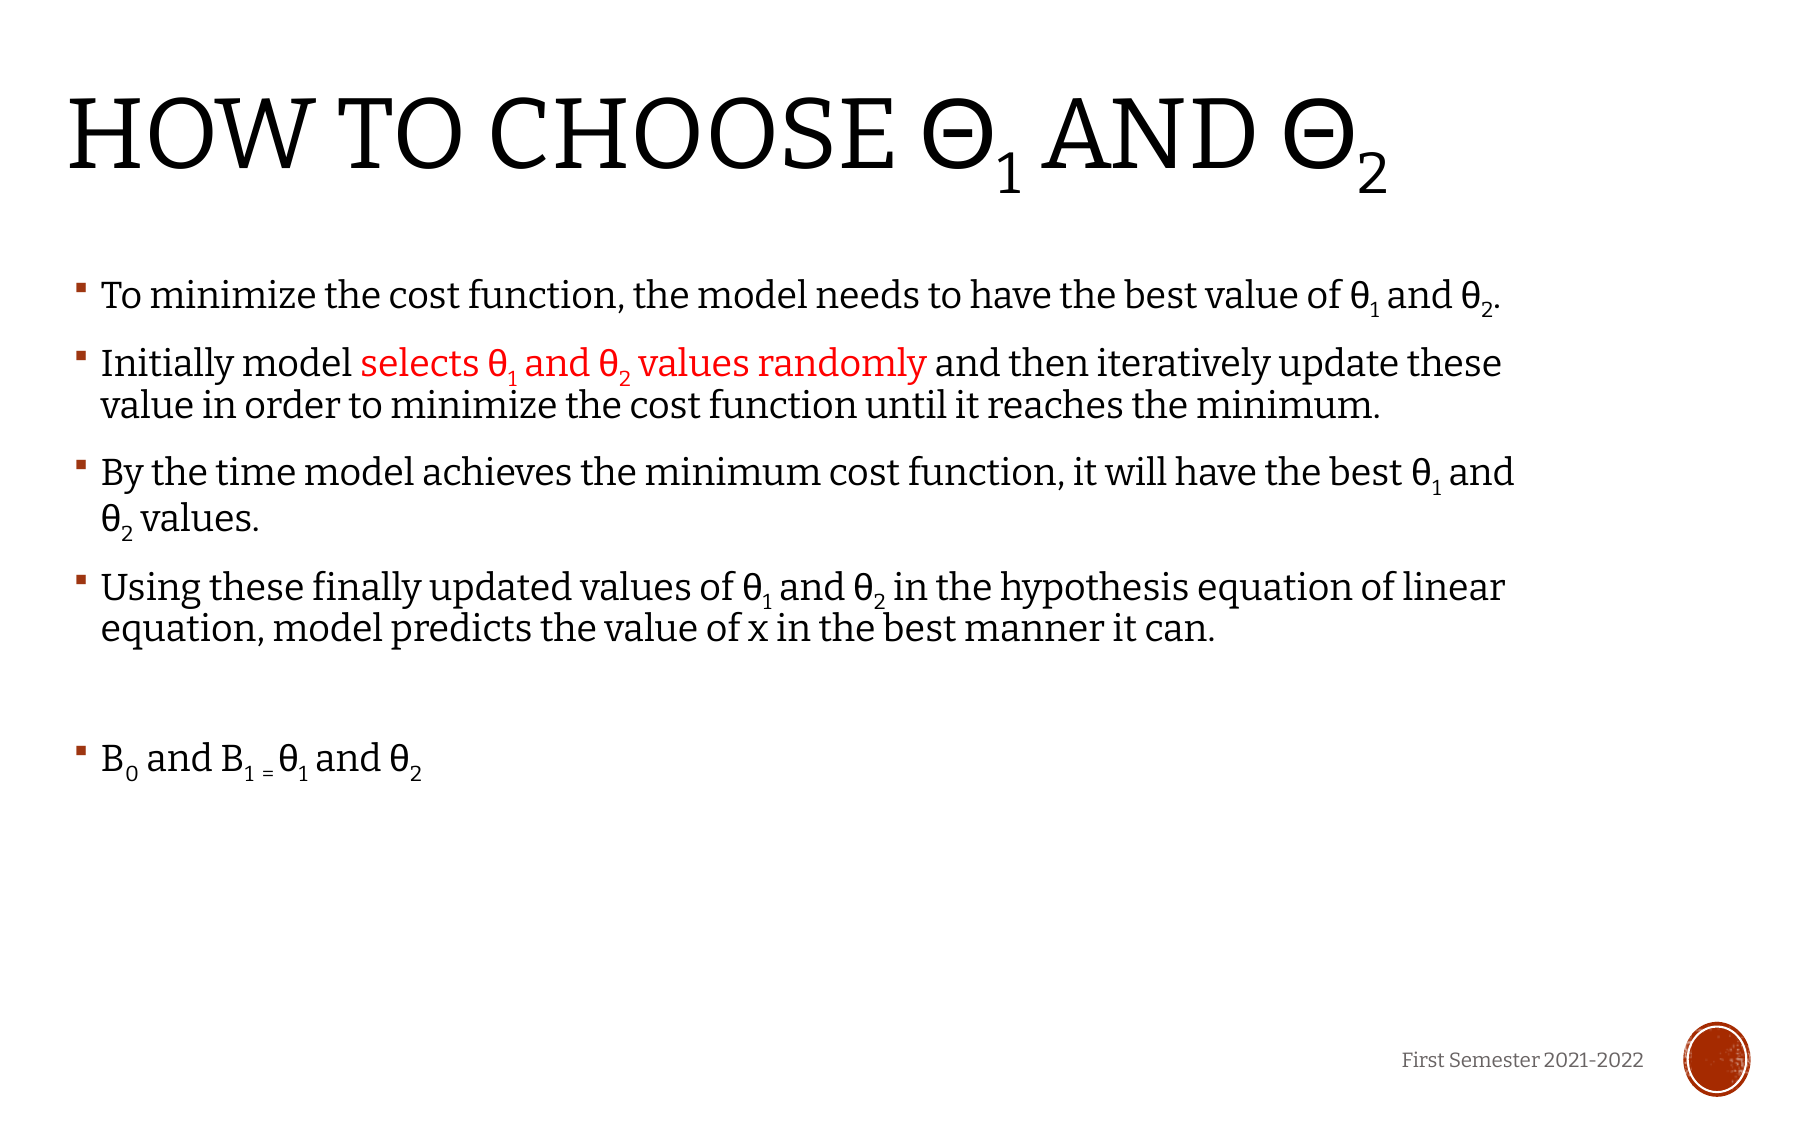

# How to choose θ1 and θ2
To minimize the cost function, the model needs to have the best value of θ1 and θ2.
Initially model selects θ1 and θ2 values randomly and then iteratively update these value in order to minimize the cost function until it reaches the minimum.
By the time model achieves the minimum cost function, it will have the best θ1 and θ2 values.
Using these finally updated values of θ1 and θ2 in the hypothesis equation of linear equation, model predicts the value of x in the best manner it can.

B0 and B1  = θ1 and θ2
First Semester 2021-2022